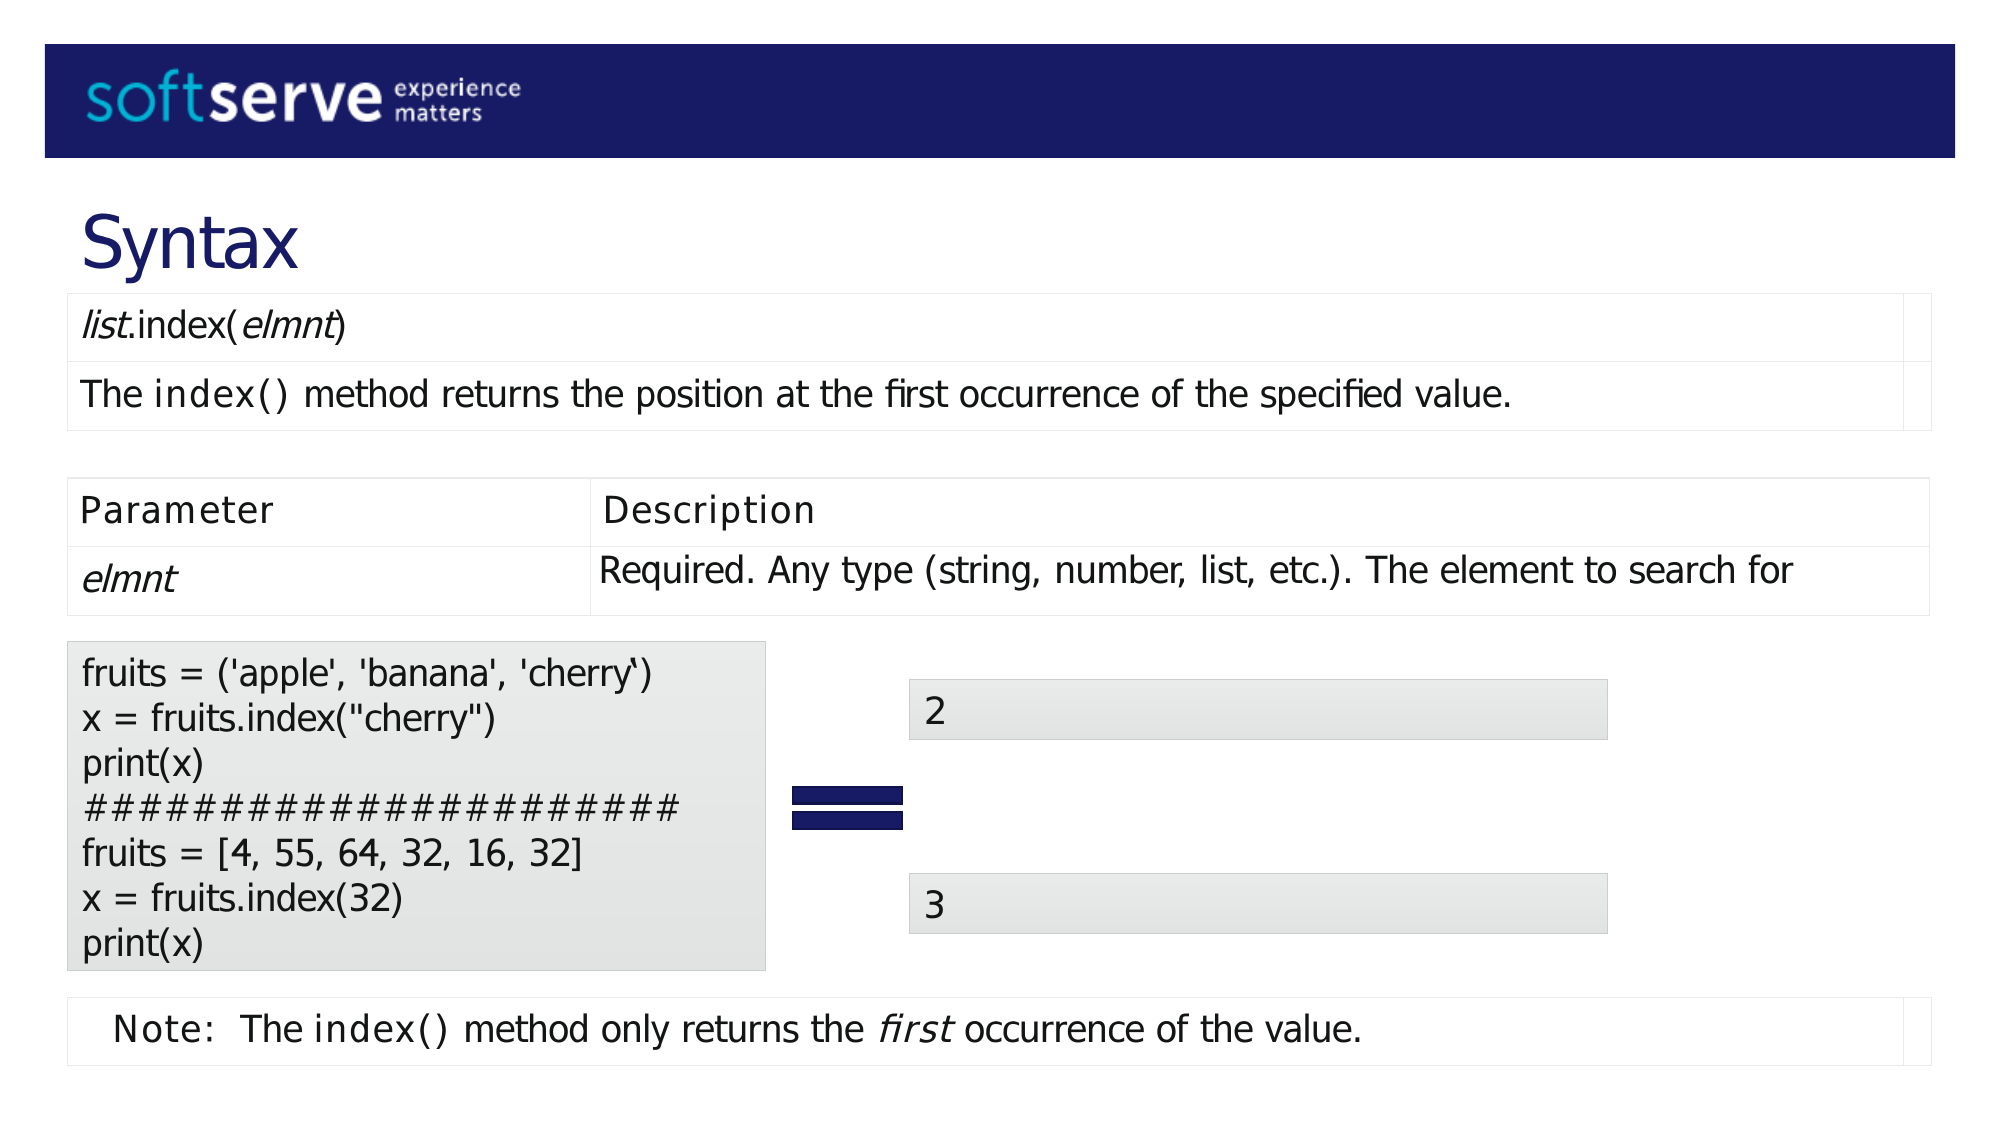

# Syntax
| list.index(elmnt) |  |
| --- | --- |
| The index() method returns the position at the first occurrence of the specified value. |  |
| Parameter | Description |
| --- | --- |
| elmnt | Required. Any type (string, number, list, etc.). The element to search for |
fruits = ('apple', 'banana', 'cherry‘)
x = fruits.index("cherry")
print(x)
######################
fruits = [4, 55, 64, 32, 16, 32]
x = fruits.index(32)
print(x)
2

3
| Note:  The index() method only returns the first occurrence of the value. |  |
| --- | --- |